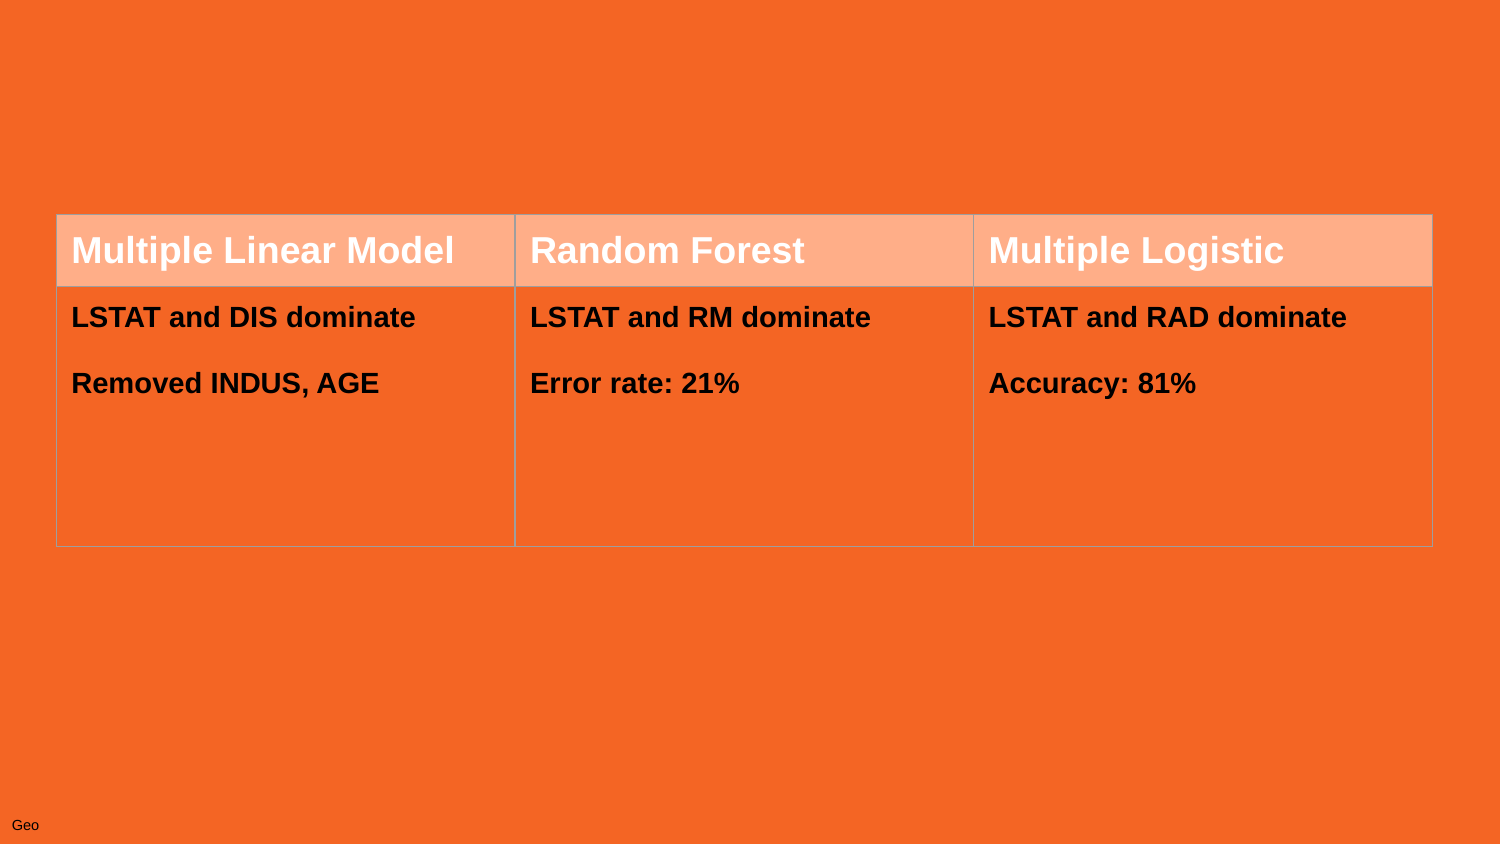

# Conclusions by Model:
| Multiple Linear Model | Random Forest | Multiple Logistic |
| --- | --- | --- |
| LSTAT and DIS dominate Removed INDUS, AGE | LSTAT and RM dominate Error rate: 21% | LSTAT and RAD dominate Accuracy: 81% |
Geo